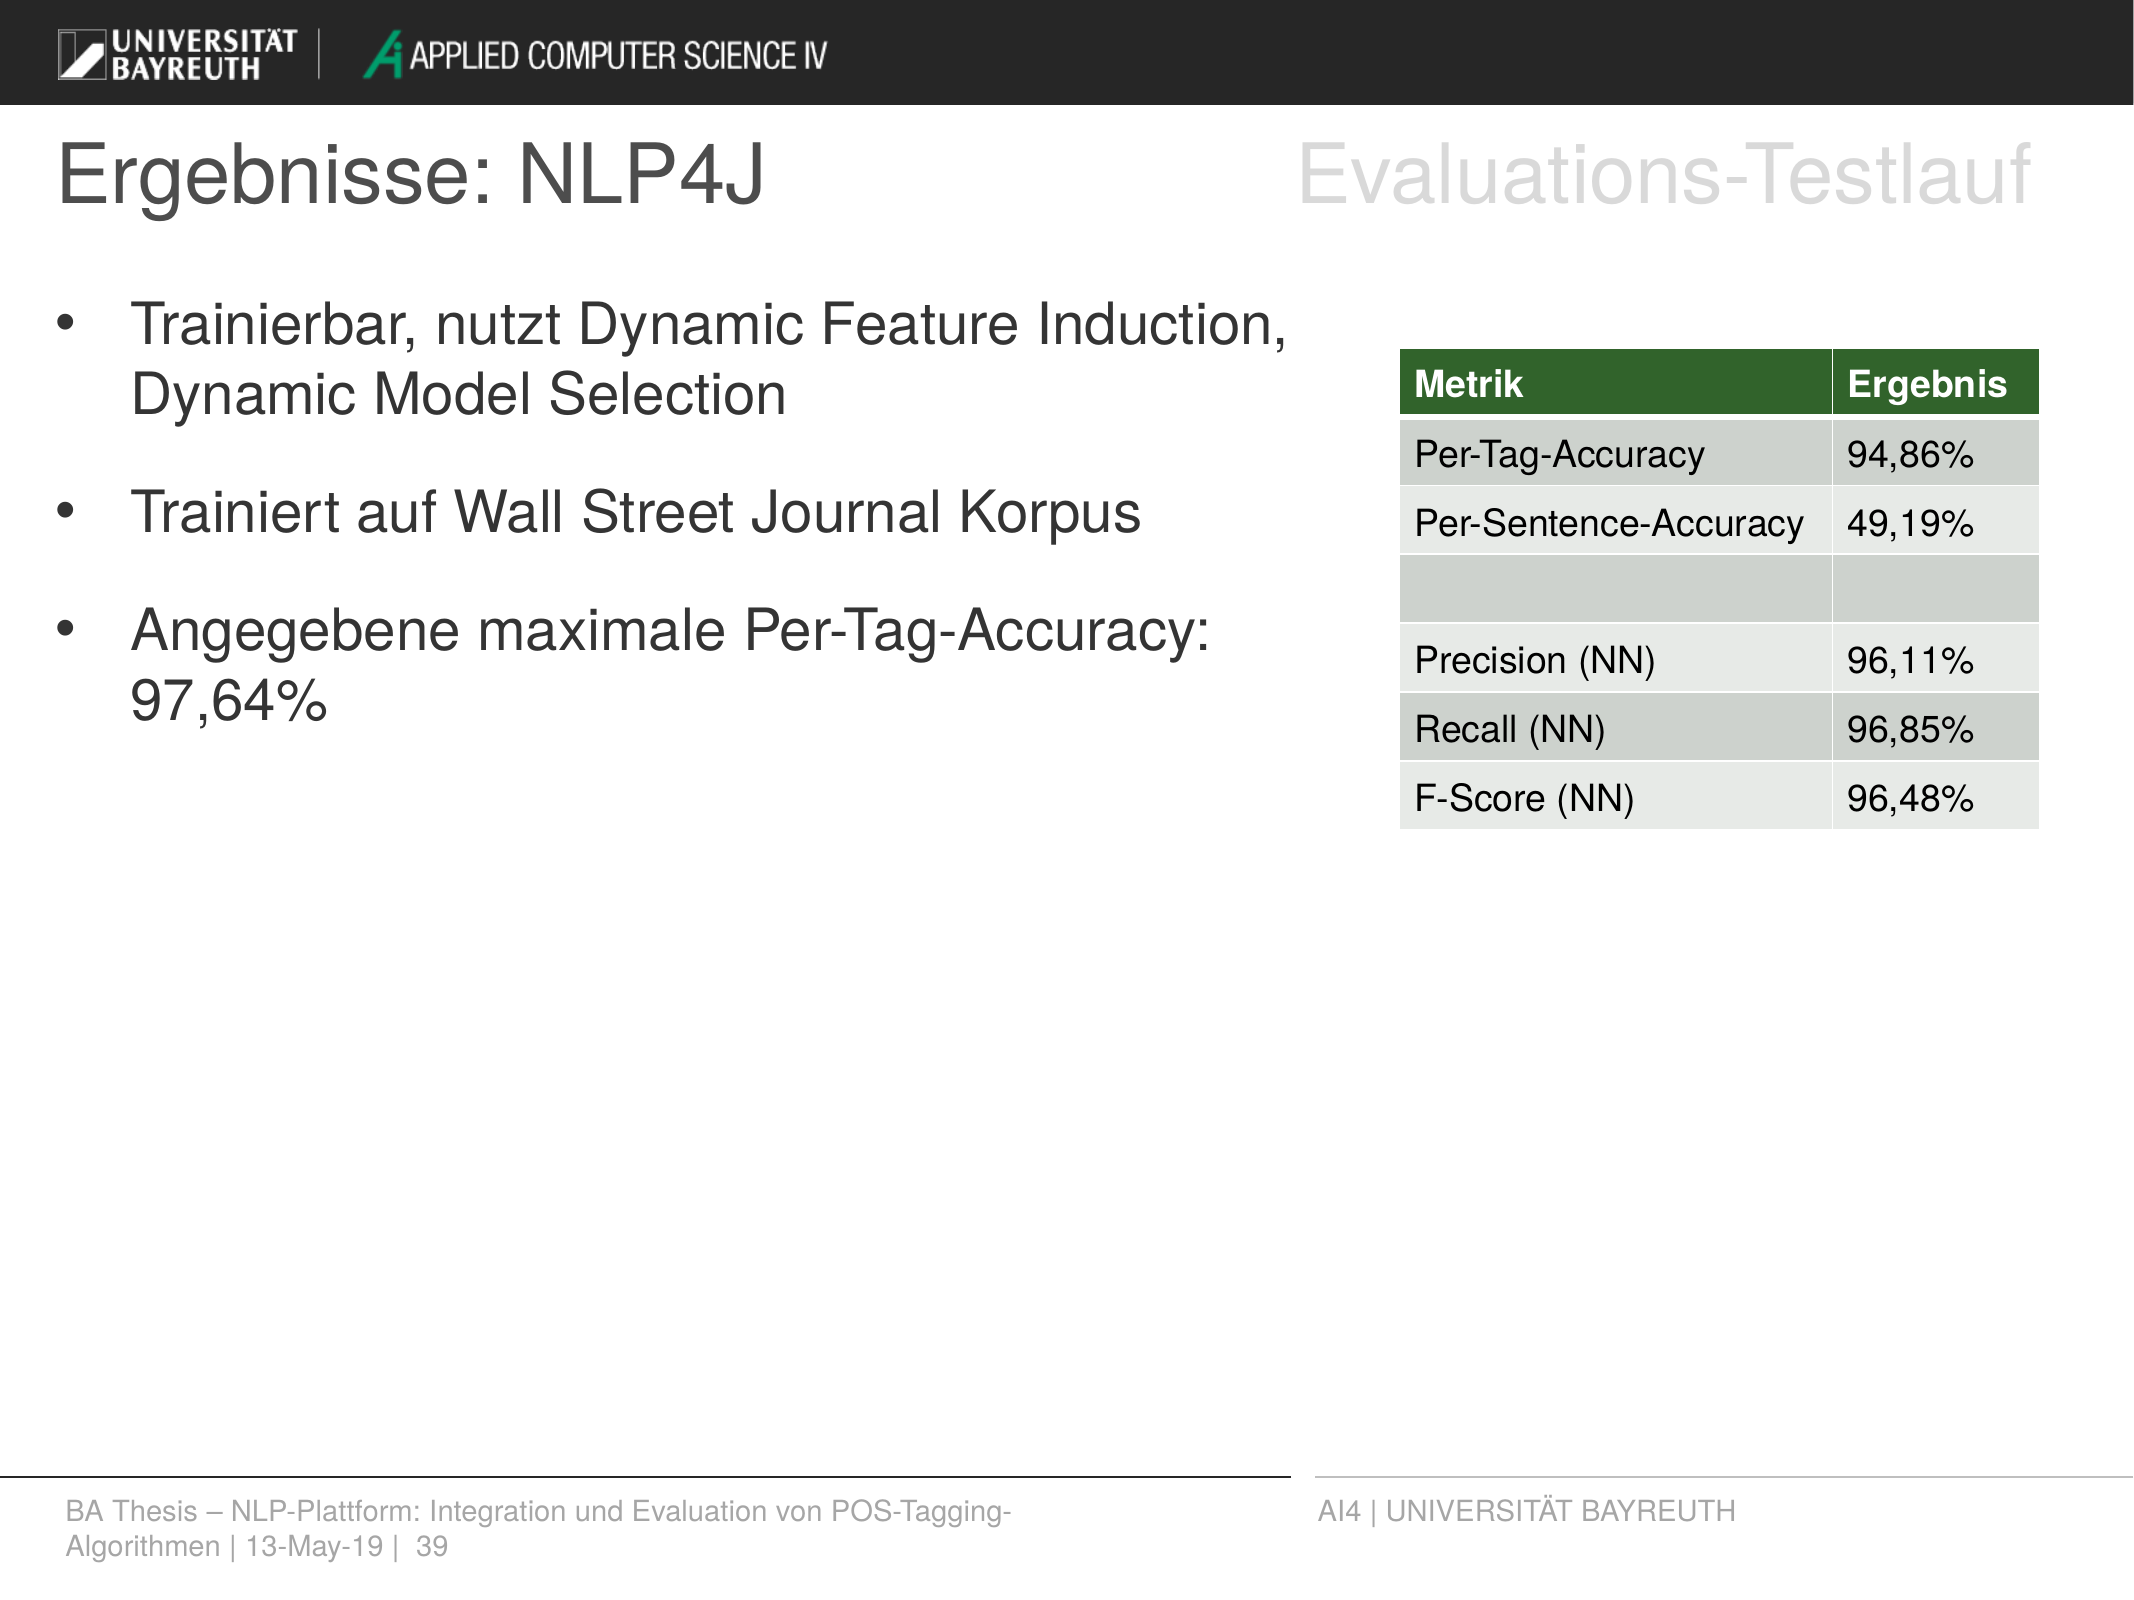

Evaluations-Testlauf
# Ergebnisse: NLP4J
Trainierbar, nutzt Dynamic Feature Induction,
Dynamic Model Selection
Trainiert auf Wall Street Journal Korpus
Angegebene maximale Per-Tag-Accuracy:
97,64%

| Metrik | Ergebnis |
| --- | --- |
| Per-Tag-Accuracy | 94,86% |
| Per-Sentence-Accuracy | 49,19% |
|  |  |
| Precision (NN) | 96,11% |
| Recall (NN) | 96,85% |
| F-Score (NN) | 96,48% |